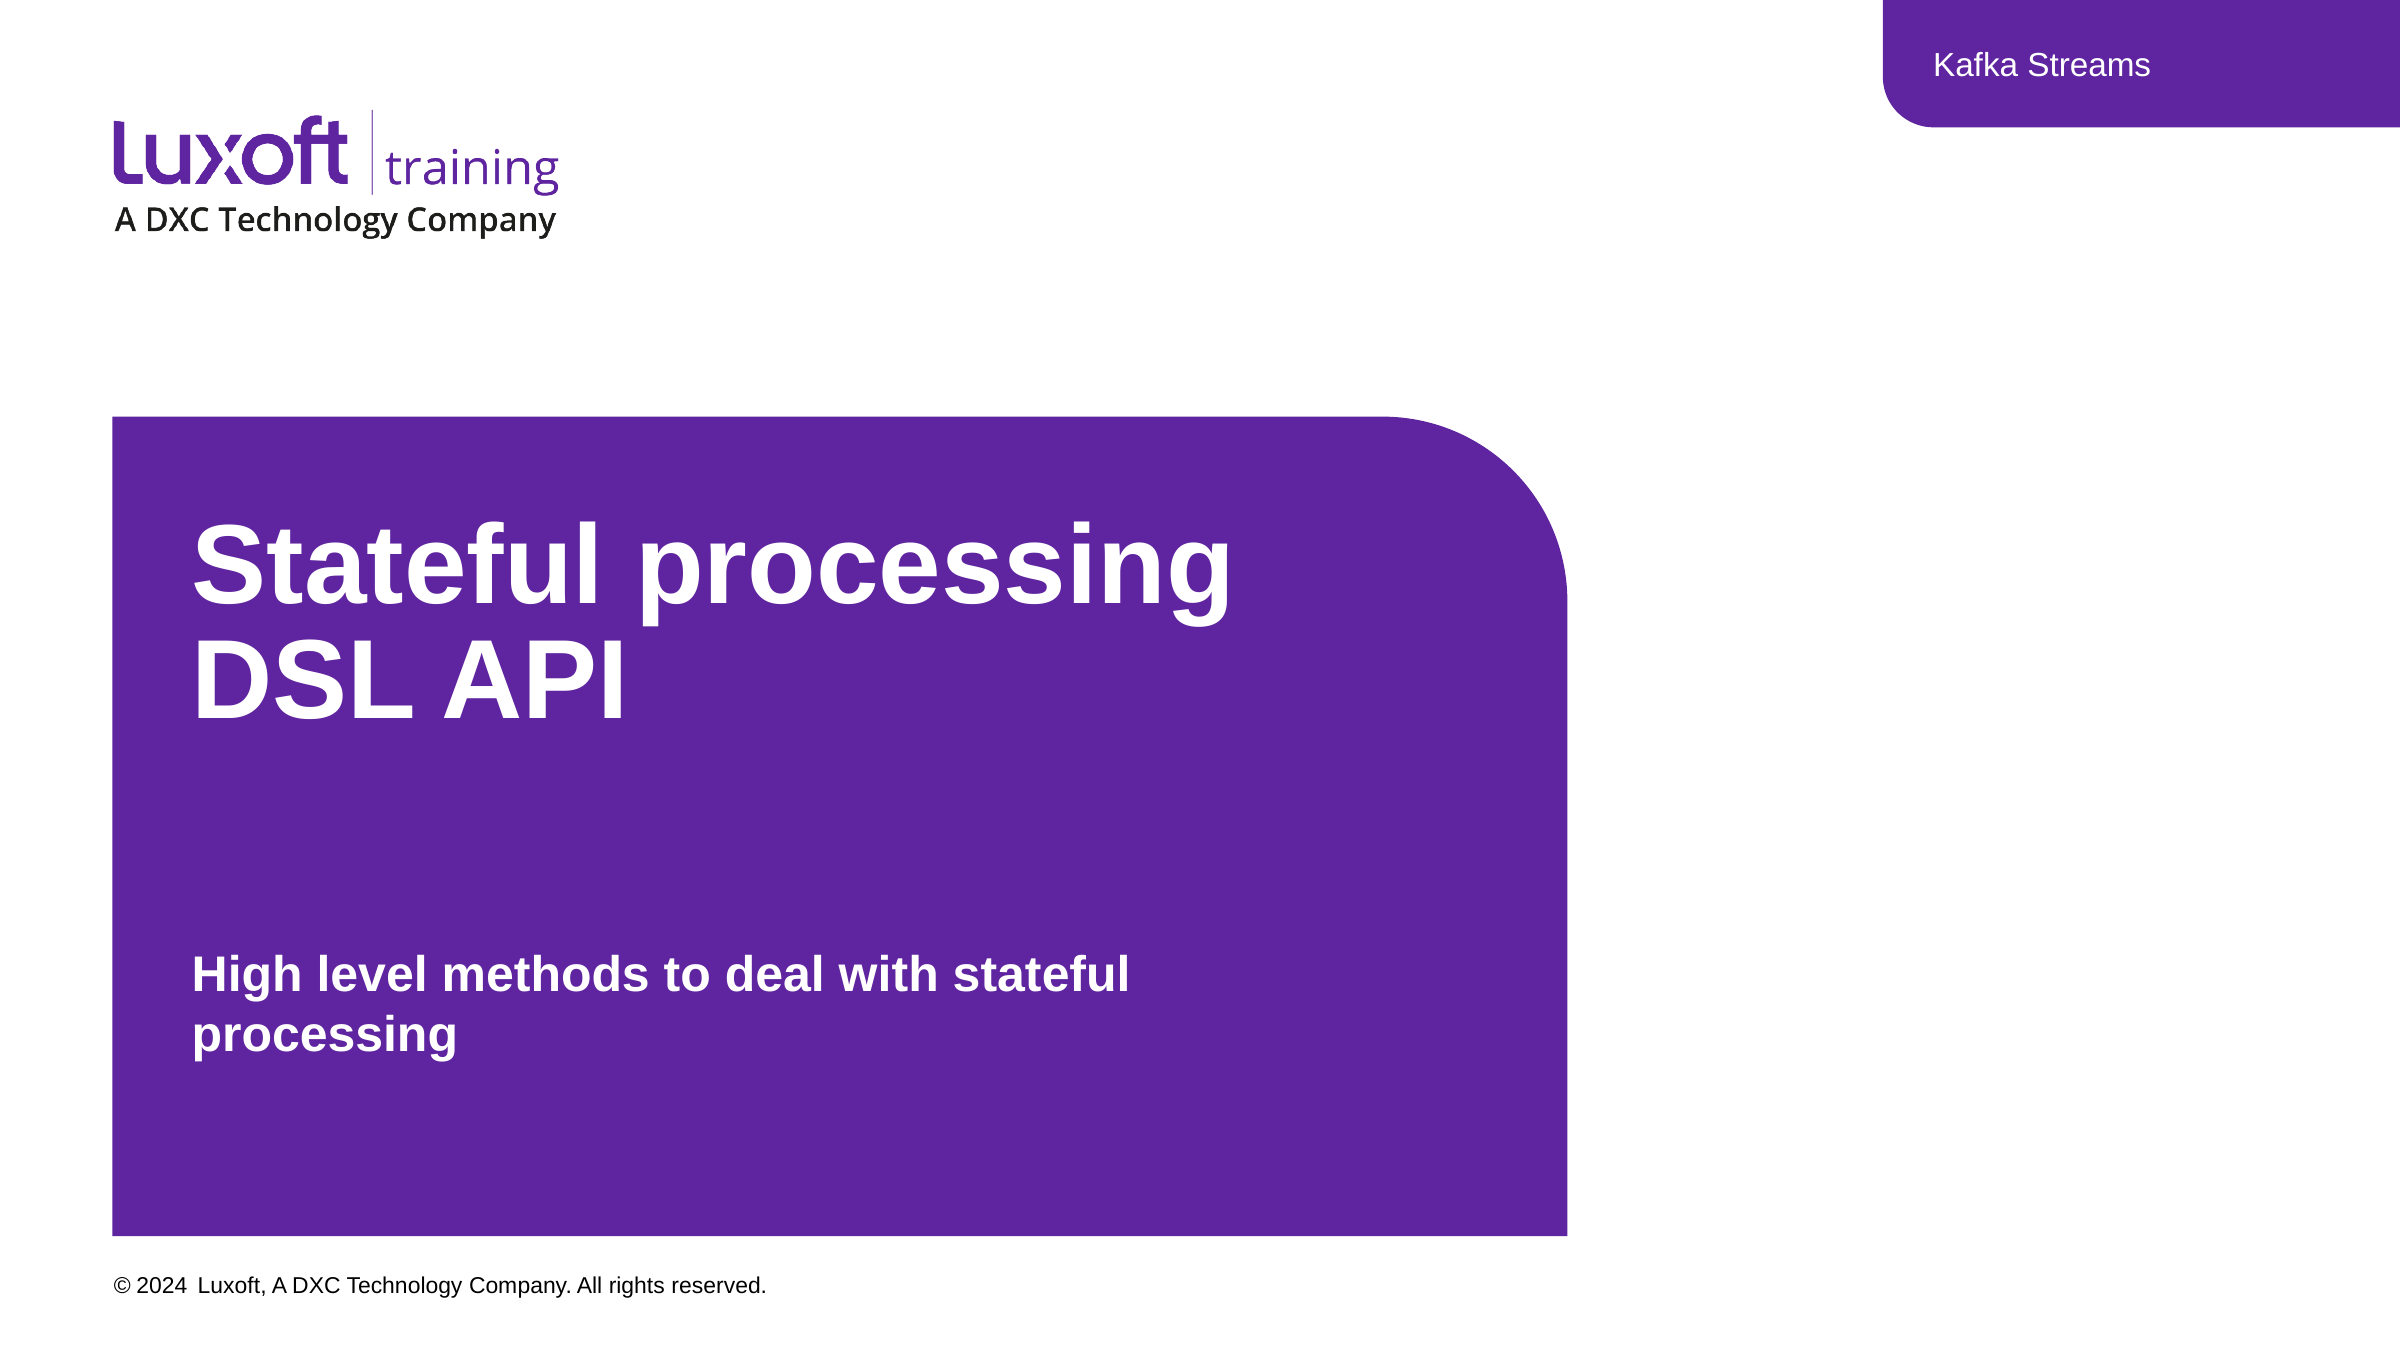

Kafka Streams
# Stateful processing DSL API
High level methods to deal with stateful processing